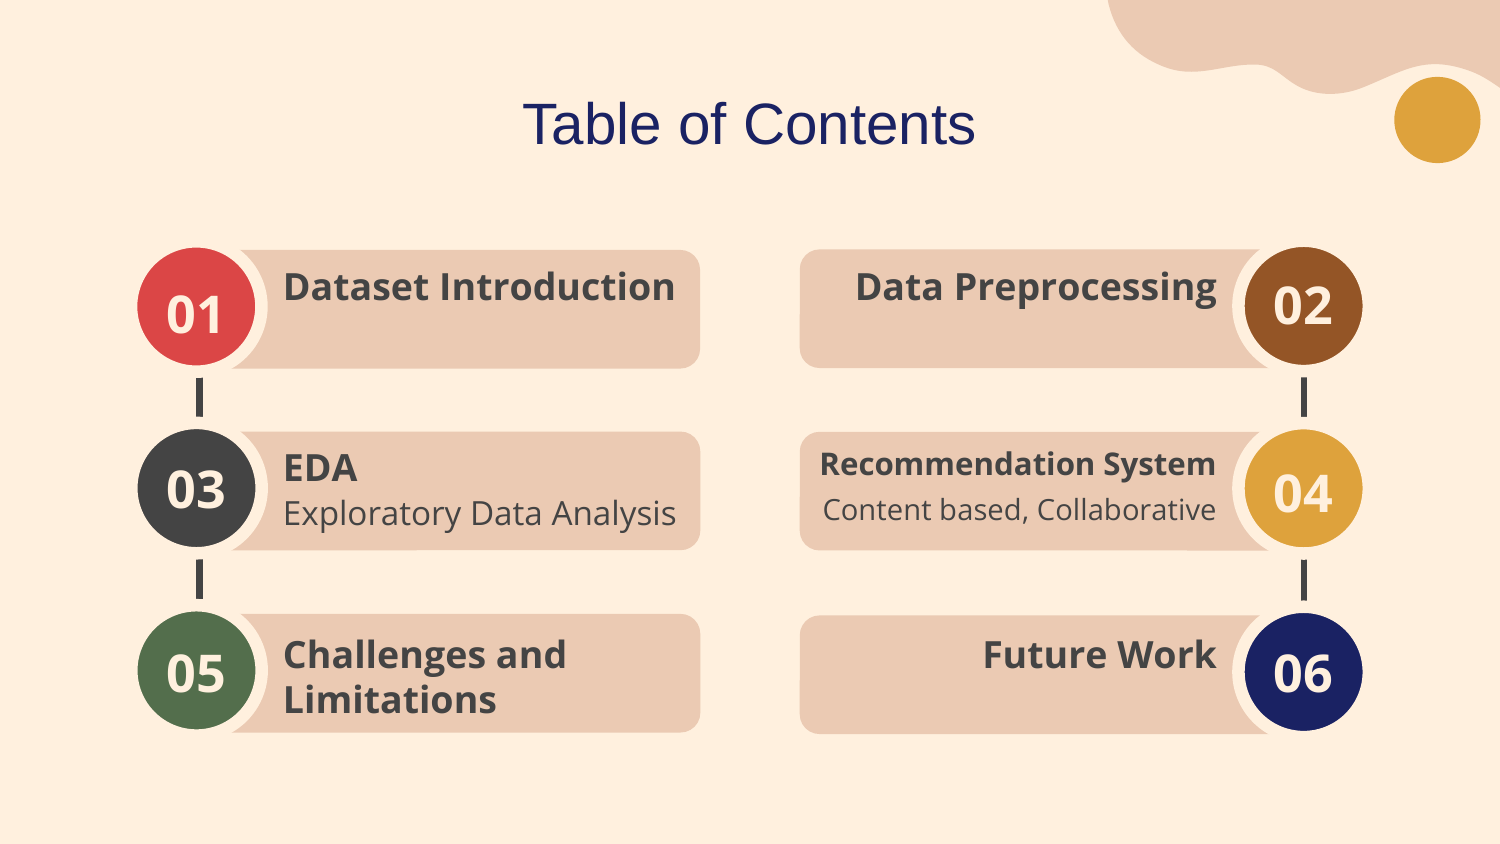

# Table of Contents
02

01
Data Preprocessing
Dataset Introduction

03
04
Recommendation System
EDA

Exploratory Data Analysis

Content based, Collaborative

05
06

Challenges and Limitations
Future Work